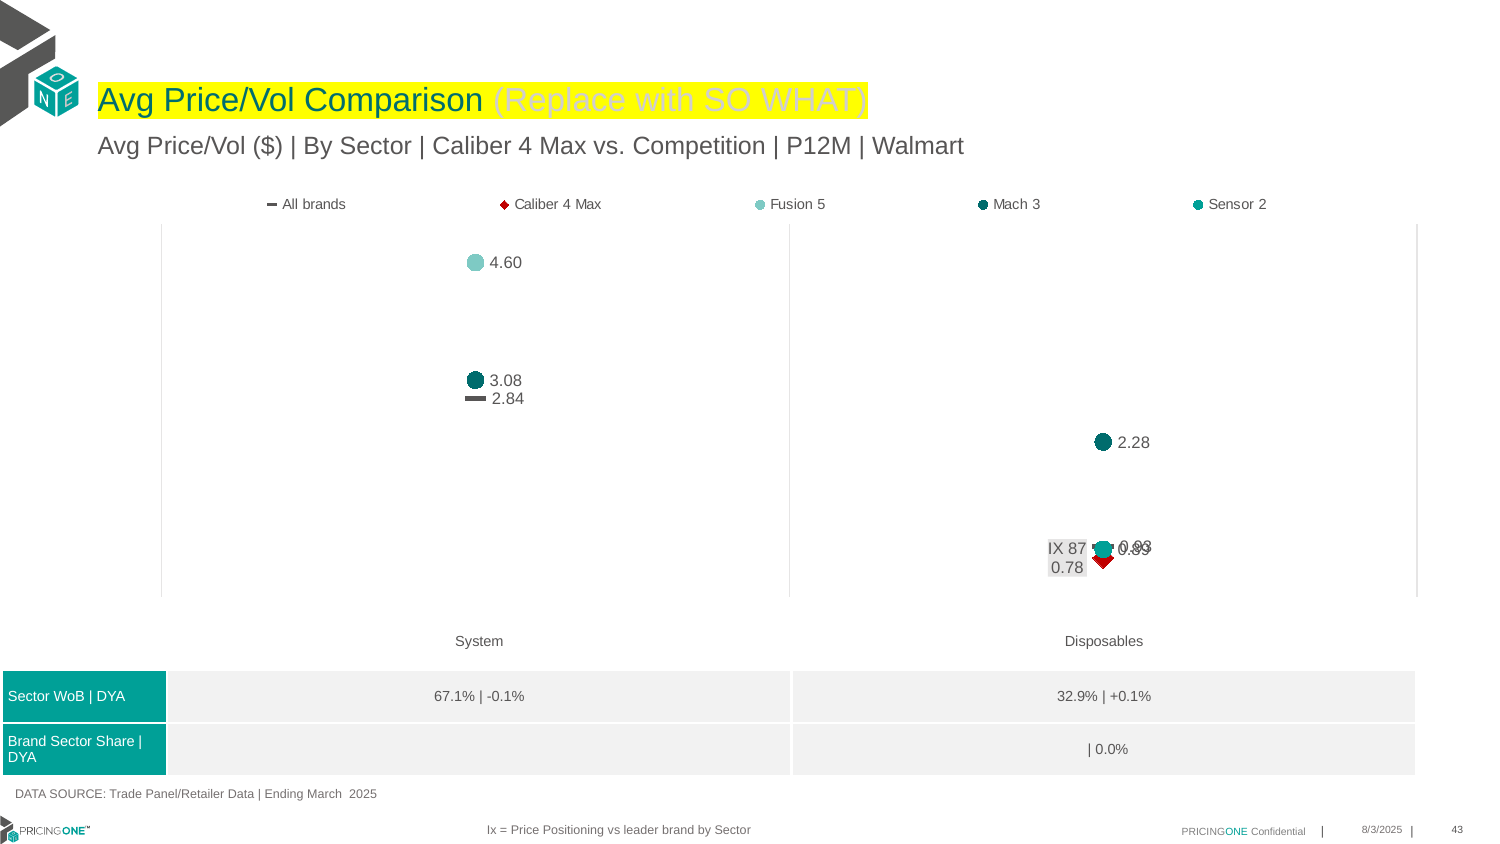

# Avg Price/Vol Comparison (Replace with SO WHAT)
Avg Price/Vol ($) | By Sector | Caliber 4 Max vs. Competition | P12M | Walmart

### Chart

| Category | All brands | Caliber 4 Max | Fusion 5 | Mach 3 | Sensor 2 |
|---|---|---|---|---|---|
| None | 2.84 | None | 4.6 | 3.08 | None |
| IX 87 | 0.93 | 0.78 | None | 2.28 | 0.89 |
|  | System | Disposables |
| --- | --- | --- |
| Sector WoB | DYA | 67.1% | -0.1% | 32.9% | +0.1% |
| Brand Sector Share | DYA |  | | 0.0% |
DATA SOURCE: Trade Panel/Retailer Data | Ending March  2025
Ix = Price Positioning vs leader brand by Sector
8/3/2025
43